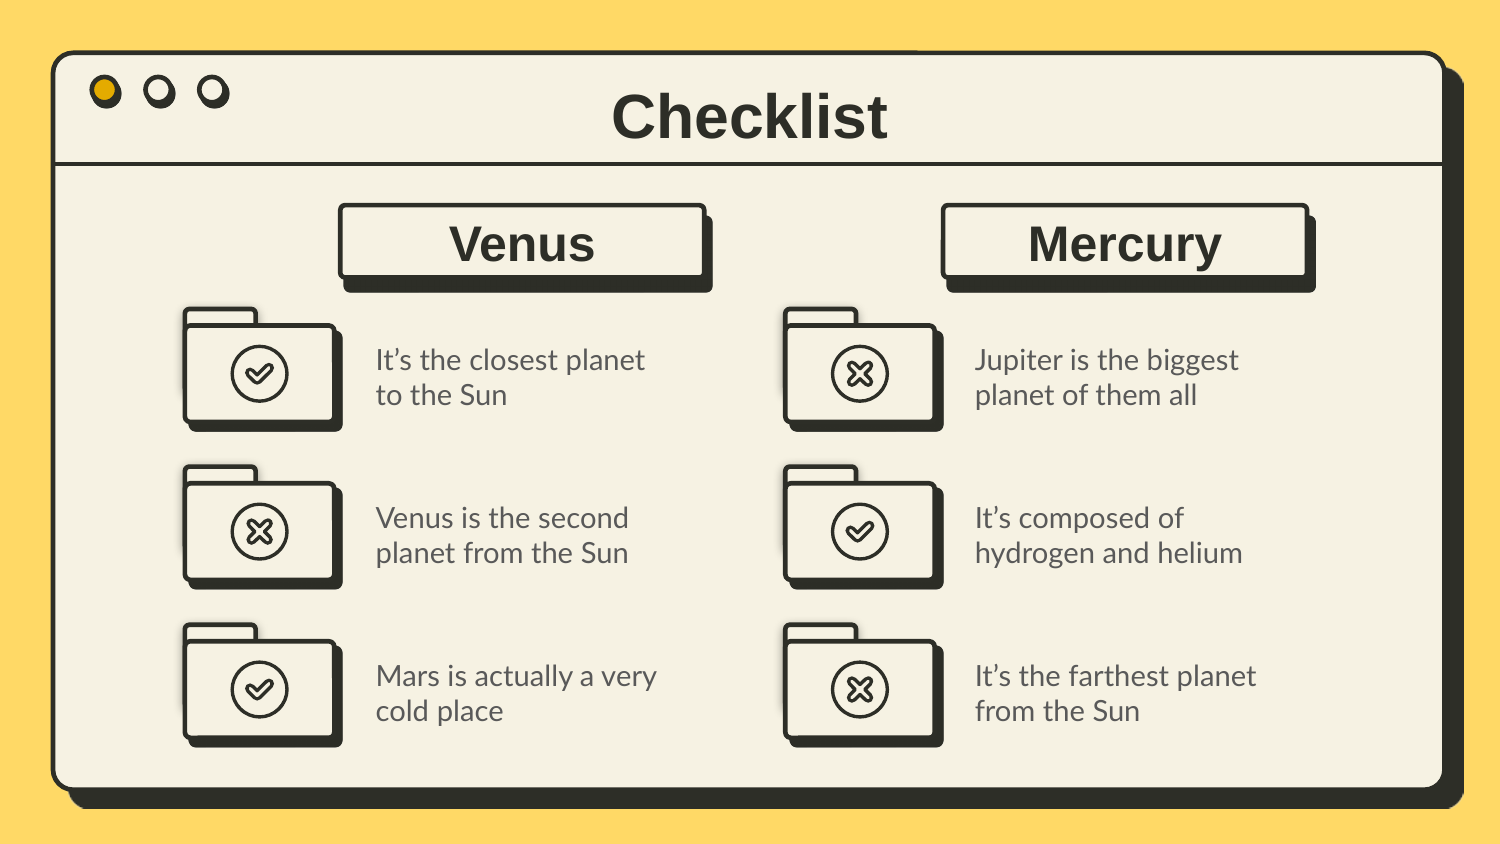

# Checklist
Venus
Mercury

It’s the closest planet to the Sun
Jupiter is the biggest planet of them all

Venus is the second planet from the Sun
It’s composed of hydrogen and helium

Mars is actually a very cold place
It’s the farthest planet from the Sun